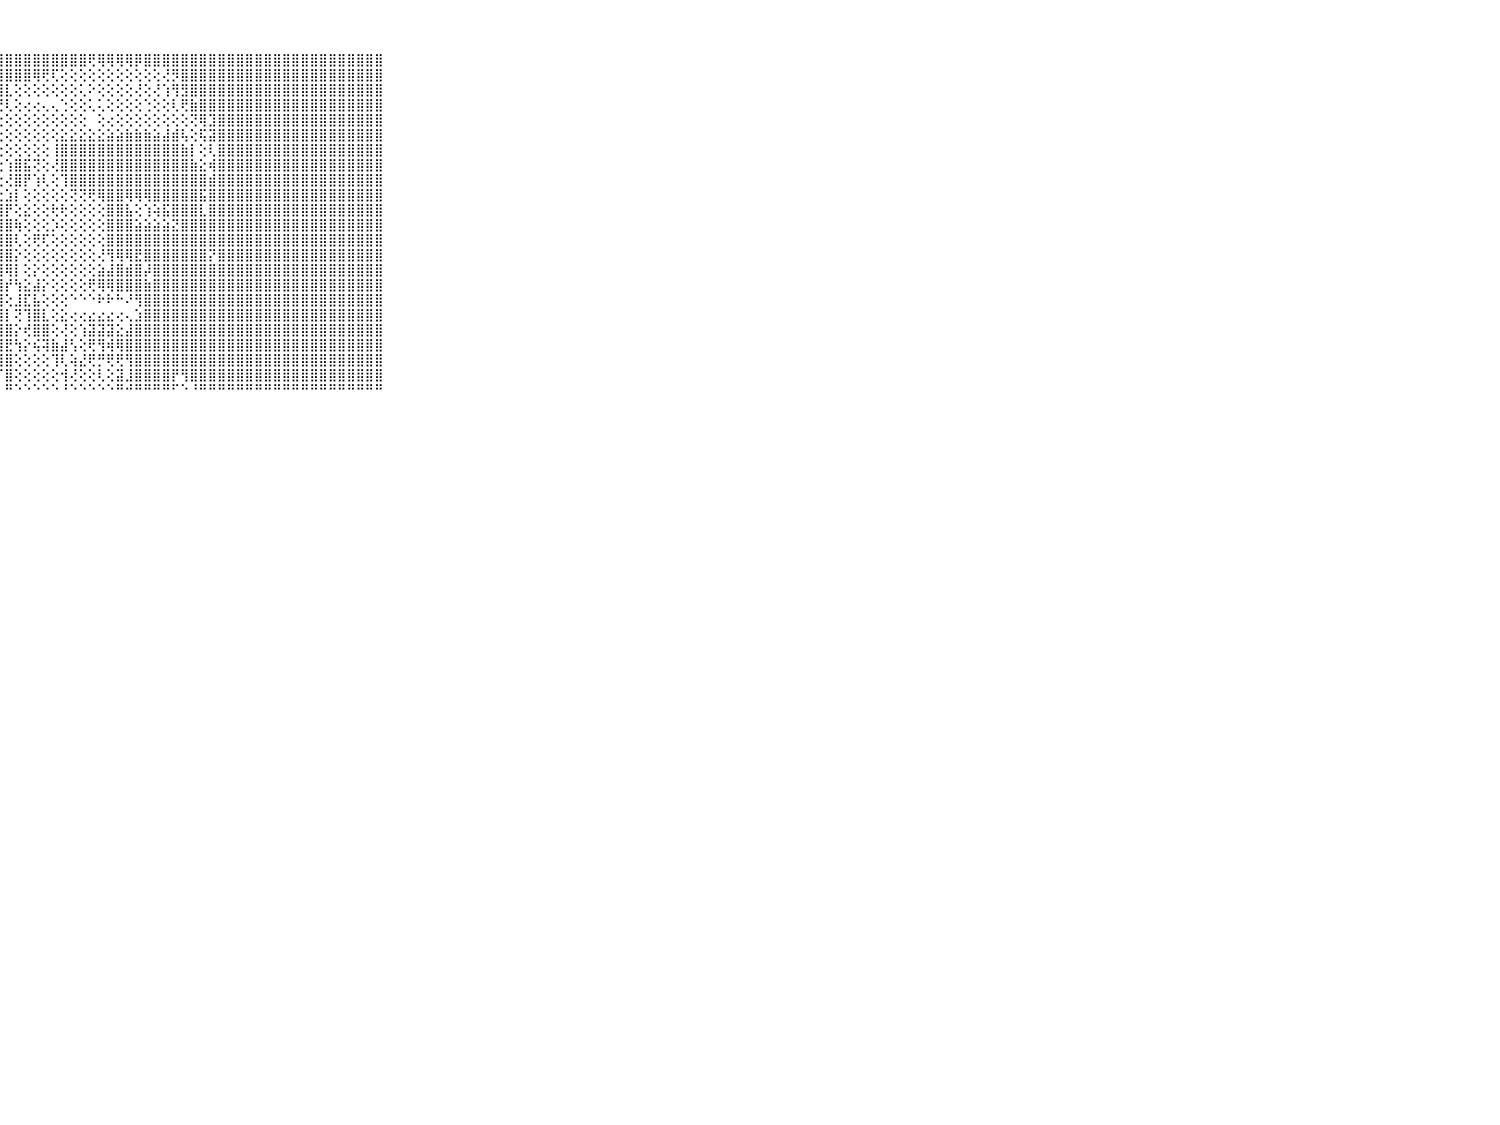

⠀⠀⠀⠀⠀⠀⠀⠀⠀⠀⠀⣿⣿⣿⣿⣿⣿⣿⣿⣿⣿⣿⣿⣿⣿⣿⣿⣿⣿⣿⣿⣿⣿⣿⣿⣿⣿⢟⢿⢿⢿⢿⡿⣿⣿⣿⣿⣿⣿⣿⣿⣿⣿⣿⣿⣿⣿⣿⣿⣿⣿⣿⣿⣿⣿⣿⣿⣿⣿⠀⠀⠀⠀⠀⠀⠀⠀⠀⠀⠀⠀
⠀⠀⠀⠀⠀⠀⠀⠀⠀⠀⠀⣿⣿⣿⣿⣿⣿⣿⣿⣿⣿⣿⣿⣿⣿⣿⣿⣿⣿⣿⣿⢿⢟⢏⢕⢕⢕⢕⢕⢕⢕⢕⢕⢕⢕⢜⡻⣿⣿⣿⣿⣿⣿⣿⣿⣿⣿⣿⣿⣿⣿⣿⣿⣿⣿⣿⣿⣿⣿⠀⠀⠀⠀⠀⠀⠀⠀⠀⠀⠀⠀
⠀⠀⠀⠀⠀⠀⠀⠀⠀⠀⠀⣿⣿⣿⣿⣿⣿⣿⣿⣿⣿⣿⣿⣿⣿⣿⣿⣿⣇⢕⢕⢕⢕⢕⢕⢕⢅⠕⢕⢕⢕⢕⢜⢕⢜⢱⢻⣻⣿⣿⣿⣿⣿⣿⣿⣿⣿⣿⣿⣿⣿⣿⣿⣿⣿⣿⣿⣿⣿⠀⠀⠀⠀⠀⠀⠀⠀⠀⠀⠀⠀
⠀⠀⠀⠀⠀⠀⠀⠀⠀⠀⠀⣿⣿⣿⣿⣿⣿⣿⣿⣿⣿⣿⣿⣿⣿⣿⣿⢟⢇⢕⢔⢔⢄⢄⢑⢕⢕⢅⢅⢕⢕⢕⢕⢑⢕⢕⢇⢟⣷⣿⣿⣿⣿⣿⣿⣿⣿⣿⣿⣿⣿⣿⣿⣿⣿⣿⣿⣿⣿⠀⠀⠀⠀⠀⠀⠀⠀⠀⠀⠀⠀
⠀⠀⠀⠀⠀⠀⠀⠀⠀⠀⠀⣿⣿⣿⣿⣿⣿⣿⣿⣿⣿⣿⣿⣿⢿⡏⢏⢕⢕⢕⢕⢕⢕⢕⢕⢕⢕⠀⢕⢔⢕⢕⢕⢕⢕⢕⢕⢕⢝⢿⣹⣿⣿⣿⣿⣿⣿⣿⣿⣿⣿⣿⣿⣿⣿⣿⣿⣿⣿⠀⠀⠀⠀⠀⠀⠀⠀⠀⠀⠀⠀
⠀⠀⠀⠀⠀⠀⠀⠀⠀⠀⠀⣿⣿⣿⣿⣿⣿⣿⣿⣿⣿⣿⣿⣷⢿⢕⣕⢕⢕⢕⢕⢕⢕⢕⣕⣕⣕⣕⣕⣵⣵⣷⣷⣷⣵⣼⣾⢧⢕⢯⣽⣿⣿⣿⣿⣿⣿⣿⣿⣿⣿⣿⣿⣿⣿⣿⣿⣿⣿⠀⠀⠀⠀⠀⠀⠀⠀⠀⠀⠀⠀
⠀⠀⠀⠀⠀⠀⠀⠀⠀⠀⠀⣿⣿⣿⣿⣿⣿⣿⣿⣿⣿⣿⣿⣧⡕⢝⢕⢕⢕⢕⢕⢕⢕⢸⣿⣿⣿⣿⣿⣿⣿⣿⣿⣿⣿⣿⣿⣷⡇⢕⢇⣿⣿⣿⣿⣿⣿⣿⣿⣿⣿⣿⣿⣿⣿⣿⣿⣿⣿⠀⠀⠀⠀⠀⠀⠀⠀⠀⠀⠀⠀
⠀⠀⠀⠀⠀⠀⠀⠀⠀⠀⠀⣿⣿⣿⣿⣿⣿⣿⣿⣿⣿⣿⣿⣿⣿⢕⢕⢕⢱⣿⣯⢝⢕⢜⣿⣿⣿⣿⣿⣿⣿⣿⣿⣿⣿⣿⣿⣿⣷⣕⢾⣿⣿⣿⣿⣿⣿⣿⣿⣿⣿⣿⣿⣿⣿⣿⣿⣿⣿⠀⠀⠀⠀⠀⠀⠀⠀⠀⠀⠀⠀
⠀⠀⠀⠀⠀⠀⠀⠀⠀⠀⠀⣿⣿⣿⣿⣿⣿⣿⣿⣿⣿⣿⣿⣿⡇⢕⢕⢕⢜⣿⡟⢱⢇⢕⢹⣿⣿⣿⣿⣿⣿⣿⣿⣿⣿⣿⣿⣿⣿⣿⣾⣿⣿⣿⣿⣿⣿⣿⣿⣿⣿⣿⣿⣿⣿⣿⣿⣿⣿⠀⠀⠀⠀⠀⠀⠀⠀⠀⠀⠀⠀
⠀⠀⠀⠀⠀⠀⠀⠀⠀⠀⠀⣿⣿⣿⣿⣿⣿⣿⣿⣿⣿⣿⣿⣿⡇⢕⢕⢕⣱⡇⢕⢕⢕⢕⢕⢝⢝⢟⢿⣿⣿⢿⢿⢿⣿⣿⣿⣿⣿⣯⣿⣿⣿⣿⣿⣿⣿⣿⣿⣿⣿⣿⣿⣿⣿⣿⣿⣿⣿⠀⠀⠀⠀⠀⠀⠀⠀⠀⠀⠀⠀
⠀⠀⠀⠀⠀⠀⠀⠀⠀⠀⠀⣿⣿⣿⣿⣿⣿⣿⣿⣿⣿⣿⣿⣿⢇⢕⢕⢸⡟⢕⣕⢕⢕⢗⢗⢕⢕⢕⢕⣿⣿⣧⢕⢱⢵⣯⣿⣿⣿⣇⣿⣿⣿⣿⣿⣿⣿⣿⣿⣿⣿⣿⣿⣿⣿⣿⣿⣿⣿⠀⠀⠀⠀⠀⠀⠀⠀⠀⠀⠀⠀
⠀⠀⠀⠀⠀⠀⠀⠀⠀⠀⠀⣿⣿⣿⣿⣿⣿⣿⣿⣿⣿⣿⣿⣿⡇⢕⢕⢸⣿⢷⢕⢕⢕⡱⢕⢕⢕⢕⢕⣿⣿⣿⣵⣵⣵⣵⣝⣿⣿⣿⣿⣿⣿⣿⣿⣿⣿⣿⣿⣿⣿⣿⣿⣿⣿⣿⣿⣿⣿⠀⠀⠀⠀⠀⠀⠀⠀⠀⠀⠀⠀
⠀⠀⠀⠀⠀⠀⠀⠀⠀⠀⠀⣿⣿⣿⣿⣿⣿⣿⣿⣿⣿⣿⣿⣿⣧⢕⢕⣼⣿⢇⢕⢟⢏⢕⢕⢕⢕⢕⢕⣿⣿⣿⣿⣿⣿⣿⣿⣿⣿⣿⣿⣿⣿⣿⣿⣿⣿⣿⣿⣿⣿⣿⣿⣿⣿⣿⣿⣿⣿⠀⠀⠀⠀⠀⠀⠀⠀⠀⠀⠀⠀
⠀⠀⠀⠀⠀⠀⠀⠀⠀⠀⠀⣿⣿⣿⣿⣿⣿⣿⣿⣿⣿⣿⣿⡣⣧⢇⢱⣿⣿⡕⢕⢕⢕⢕⢕⢕⢕⢕⢜⢻⢿⢿⣟⣿⣿⣿⣿⣿⣿⣿⡝⣿⣿⣿⣿⣿⣿⣿⣿⣿⣿⣿⣿⣿⣿⣿⣿⣿⣿⠀⠀⠀⠀⠀⠀⠀⠀⠀⠀⠀⠀
⠀⠀⠀⠀⠀⠀⠀⠀⠀⠀⠀⣿⣿⣿⣿⣿⣿⣿⣿⣿⣿⣿⣿⣿⣏⡇⡜⣿⢿⡇⢕⡕⢕⢕⢕⢕⢕⢕⣵⣼⣿⣾⣿⡼⣿⣿⣿⣿⣿⣿⣿⣿⣿⣿⣿⣿⣿⣿⣿⣿⣿⣿⣿⣿⣿⣿⣿⣿⣿⠀⠀⠀⠀⠀⠀⠀⠀⠀⠀⠀⠀
⠀⠀⠀⠀⠀⠀⠀⠀⠀⠀⠀⣿⣿⣿⣿⣿⣿⣿⣿⣿⣿⣿⣿⣿⣷⣷⡕⢹⡞⢳⣕⣼⡕⢕⢕⢕⢕⢟⢿⢿⣿⣿⣿⣷⣿⣿⣿⣿⣿⣿⣿⣿⣿⣿⣿⣿⣿⣿⣿⣿⣿⣿⣿⣿⣿⣿⣿⣿⣿⠀⠀⠀⠀⠀⠀⠀⠀⠀⠀⠀⠀
⠀⠀⠀⠀⠀⠀⠀⠀⠀⠀⠀⣿⣿⣿⣿⣿⣿⣿⣿⣿⣿⣿⣿⣿⣿⣿⣵⣼⢕⣸⣏⣧⢕⢕⢕⠑⠑⠑⠗⠗⠓⠜⢻⣿⣿⣿⣿⣿⣿⣿⣿⣿⣿⣿⣿⣿⣿⣿⣿⣿⣿⣿⣿⣿⣿⣿⣿⣿⣿⠀⠀⠀⠀⠀⠀⠀⠀⠀⠀⠀⠀
⠀⠀⠀⠀⠀⠀⠀⠀⠀⠀⠀⣿⣿⣿⣿⣿⣿⣿⣿⣿⣿⣿⣿⣿⣿⣿⣿⣿⡇⢝⢹⣿⣇⢕⣕⢔⢔⣔⣔⣔⢔⢄⣱⣿⣿⣿⣿⣿⣿⣿⣿⣿⣿⣿⣿⣿⣿⣿⣿⣿⣿⣿⣿⣿⣿⣿⣿⣿⣿⠀⠀⠀⠀⠀⠀⠀⠀⠀⠀⠀⠀
⠀⠀⠀⠀⠀⠀⠀⠀⠀⠀⠀⣿⣿⣿⣿⣿⣿⣿⣿⣿⣿⣿⣿⣿⣿⣿⣿⣿⣿⡕⢞⣿⣿⢕⢜⢕⢱⣽⣽⣽⣕⣼⣿⣿⣿⣿⣿⣿⣿⣿⣿⣿⣿⣿⣿⣿⣿⣿⣿⣿⣿⣿⣿⣿⣿⣿⣿⣿⣿⠀⠀⠀⠀⠀⠀⠀⠀⠀⠀⠀⠀
⠀⠀⠀⠀⠀⠀⠀⠀⠀⠀⠀⣿⣿⣿⣿⣿⣿⣿⣿⣿⣿⣿⣿⣿⣿⣿⣿⣿⣟⢳⡕⢮⢽⣷⣼⢣⢕⢟⢻⢾⢿⣿⣿⣿⣿⣿⣿⣿⣿⣿⣿⣿⣿⣿⣿⣿⣿⣿⣿⣿⣿⣿⣿⣿⣿⣿⣿⣿⣿⠀⠀⠀⠀⠀⠀⠀⠀⠀⠀⠀⠀
⠀⠀⠀⠀⠀⠀⠀⠀⠀⠀⠀⣿⣿⣿⣿⣿⣿⣿⣿⣿⣿⣿⣿⣿⣿⣿⡟⣽⣿⢕⢕⢕⢕⢹⢇⢵⣜⢟⡛⢟⢟⢻⣿⣿⣿⣿⣿⣿⣿⣿⣿⣿⣿⣿⣿⣿⣿⣿⣿⣿⣿⣿⣿⣿⣿⣿⣿⣿⣿⠀⠀⠀⠀⠀⠀⠀⠀⠀⠀⠀⠀
⠀⠀⠀⠀⠀⠀⠀⠀⠀⠀⠀⣿⣿⣿⣿⣿⣿⣿⣿⣿⣿⣿⣿⣿⣿⢟⣼⡏⣿⢕⢕⢕⢕⢕⢺⢜⢕⢕⢇⢕⣽⣸⣿⣿⣿⣿⡟⢻⣿⣿⣿⣿⣿⣿⣿⣿⣿⣿⣿⣿⣿⣿⣿⣿⣿⣿⣿⣿⣿⠀⠀⠀⠀⠀⠀⠀⠀⠀⠀⠀⠀
⠀⠀⠀⠀⠀⠀⠀⠀⠀⠀⠀⠛⠛⠛⠛⠛⠛⠛⠛⠛⠛⠛⠛⠛⠑⠑⠛⠃⠛⠑⠑⠑⠑⠑⠘⠑⠑⠑⠑⠑⠛⠚⠛⠛⠛⠛⠋⠑⠘⠛⠛⠛⠛⠛⠛⠛⠛⠛⠛⠛⠛⠛⠛⠛⠛⠛⠛⠛⠛⠀⠀⠀⠀⠀⠀⠀⠀⠀⠀⠀⠀